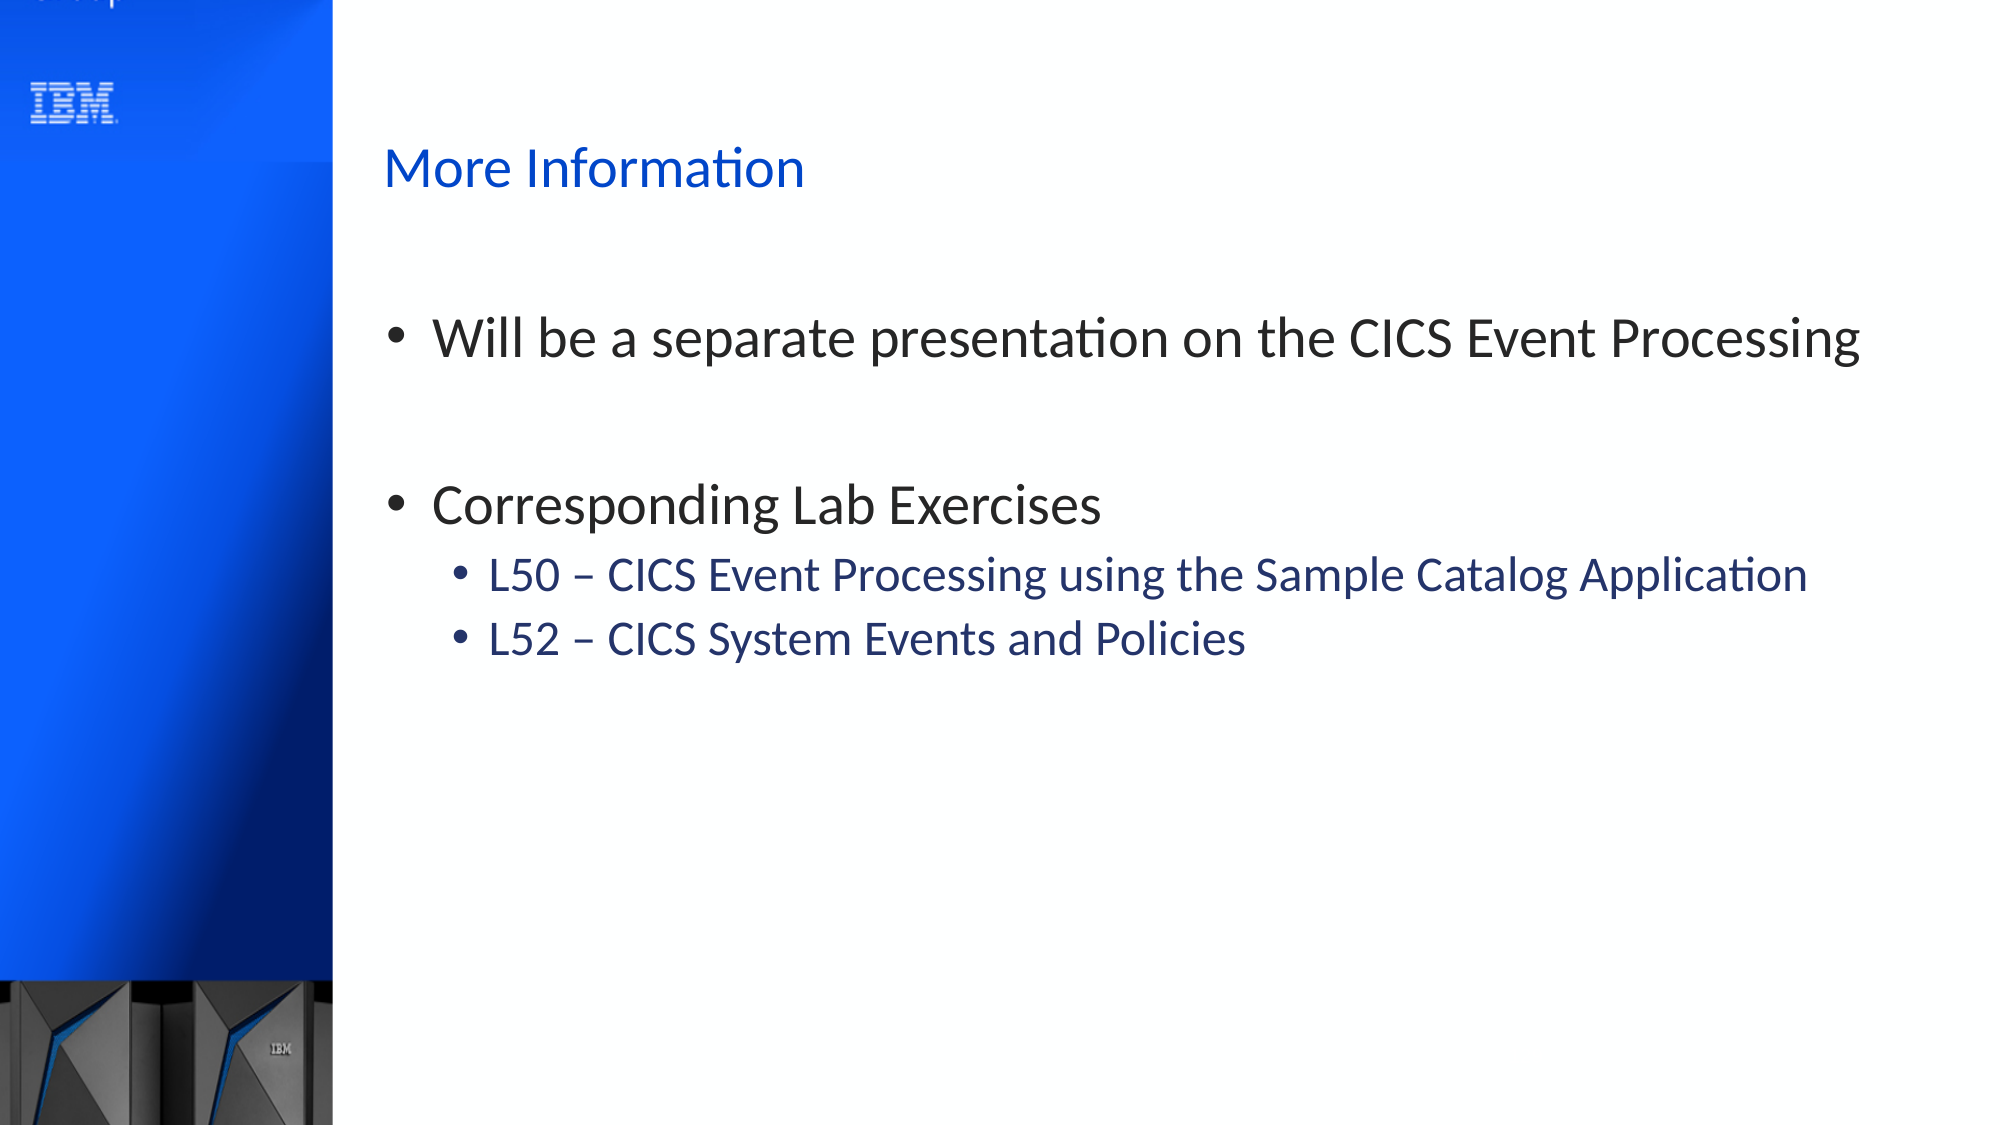

# More Information
Will be a separate presentation on the CICS Event Processing

Corresponding Lab Exercises
L50 – CICS Event Processing using the Sample Catalog Application
L52 – CICS System Events and Policies
129